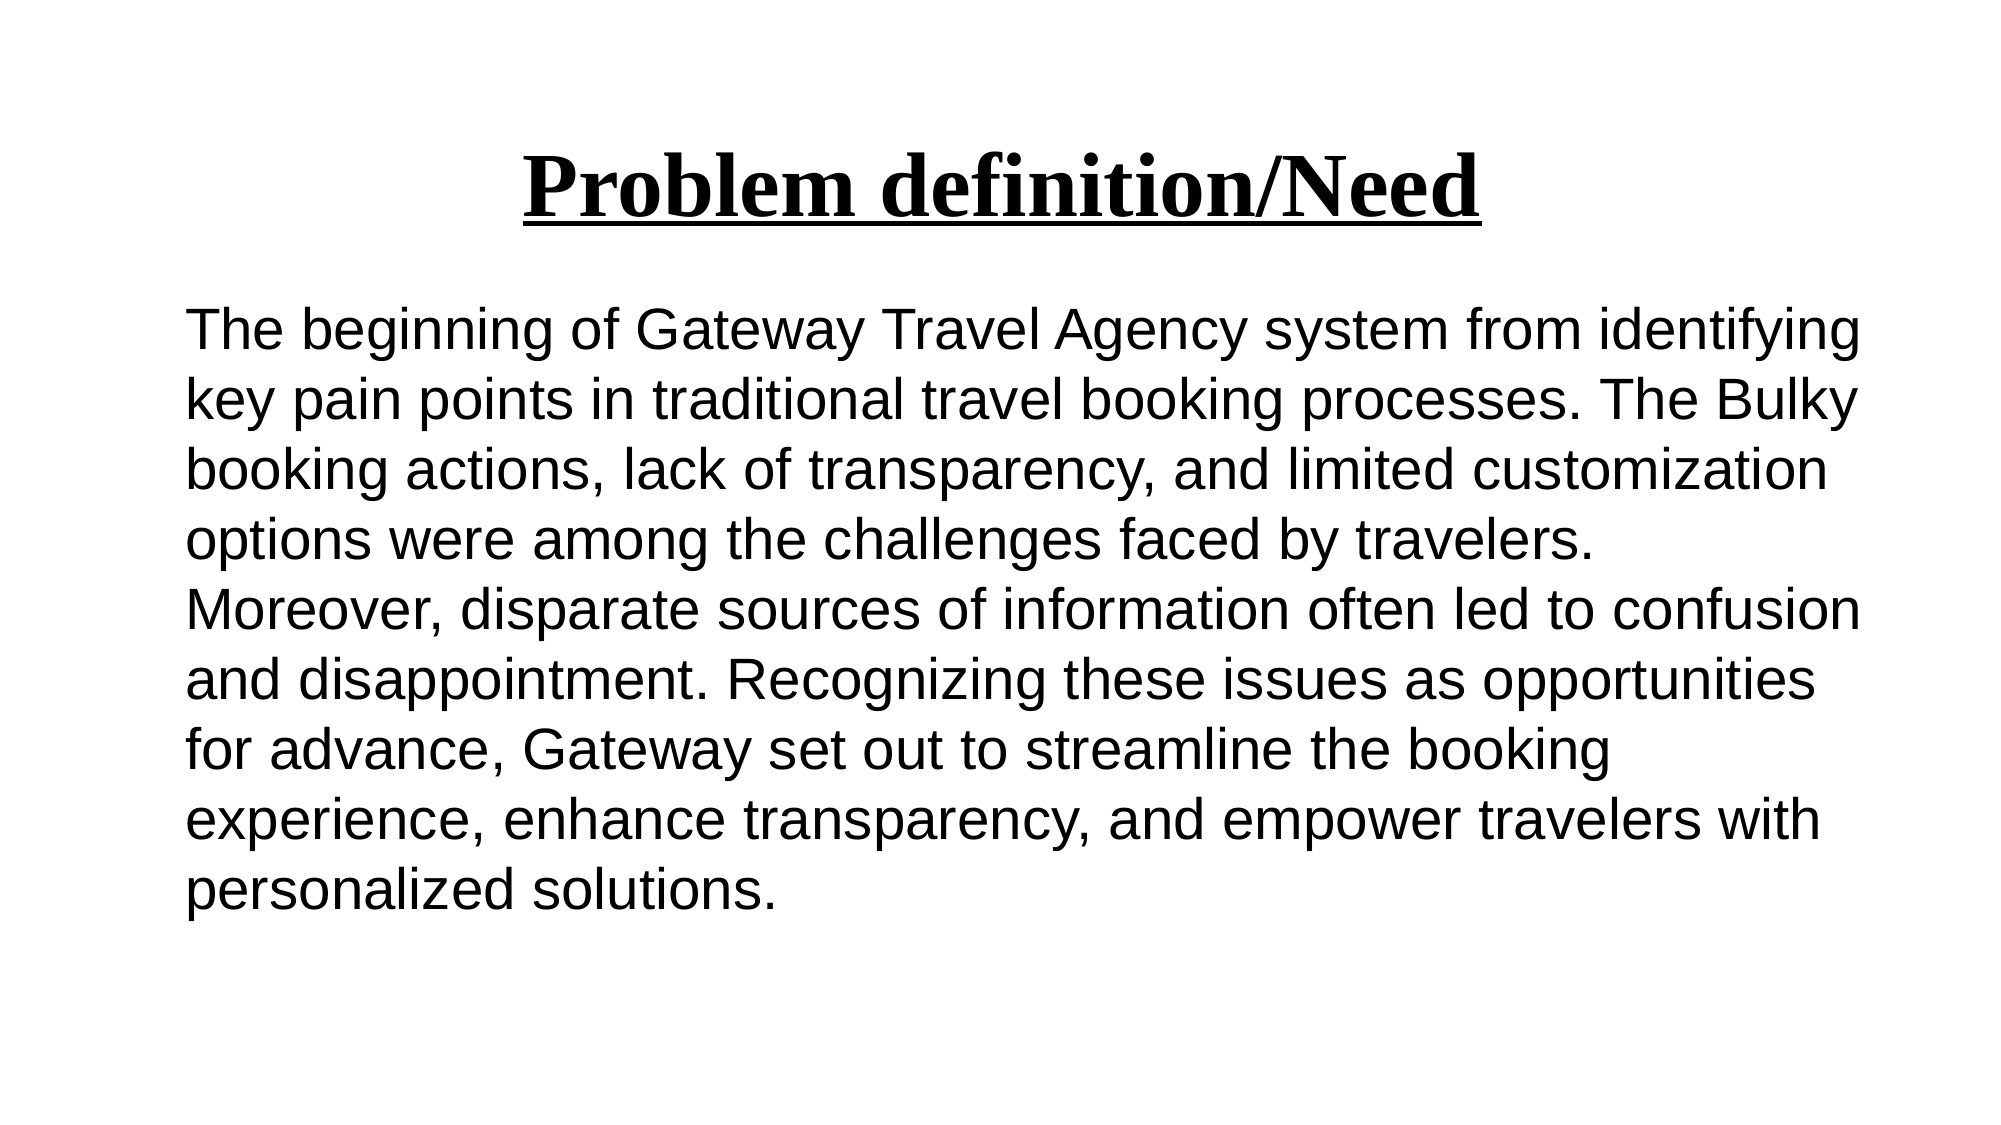

Problem definition/Need
The beginning of Gateway Travel Agency system from identifying key pain points in traditional travel booking processes. The Bulky booking actions, lack of transparency, and limited customization options were among the challenges faced by travelers. Moreover, disparate sources of information often led to confusion and disappointment. Recognizing these issues as opportunities for advance, Gateway set out to streamline the booking experience, enhance transparency, and empower travelers with personalized solutions.